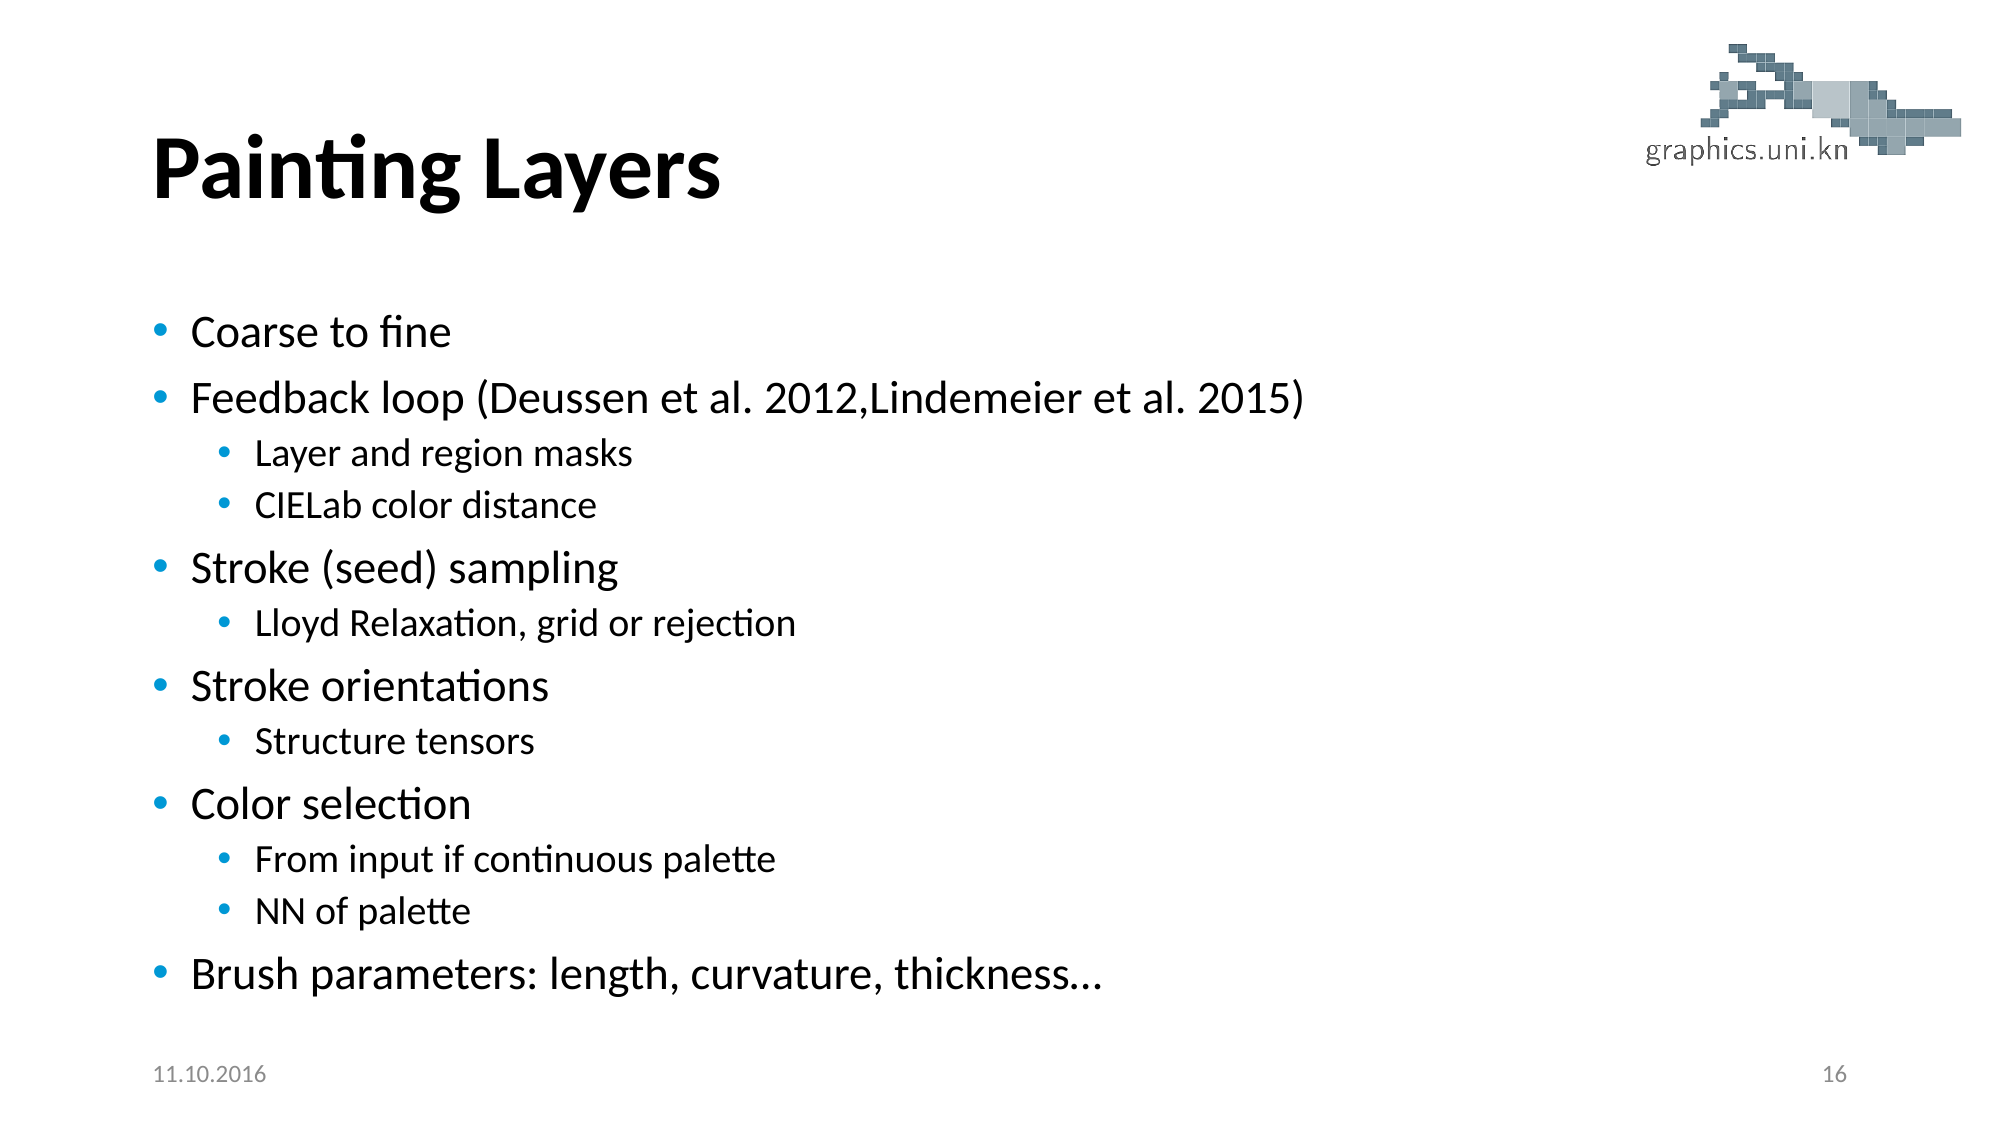

# Painting Layers
Coarse to fine
Feedback loop (Deussen et al. 2012,Lindemeier et al. 2015)
Layer and region masks
CIELab color distance
Stroke (seed) sampling
Lloyd Relaxation, grid or rejection
Stroke orientations
Structure tensors
Color selection
From input if continuous palette
NN of palette
Brush parameters: length, curvature, thickness…
11.10.2016
16